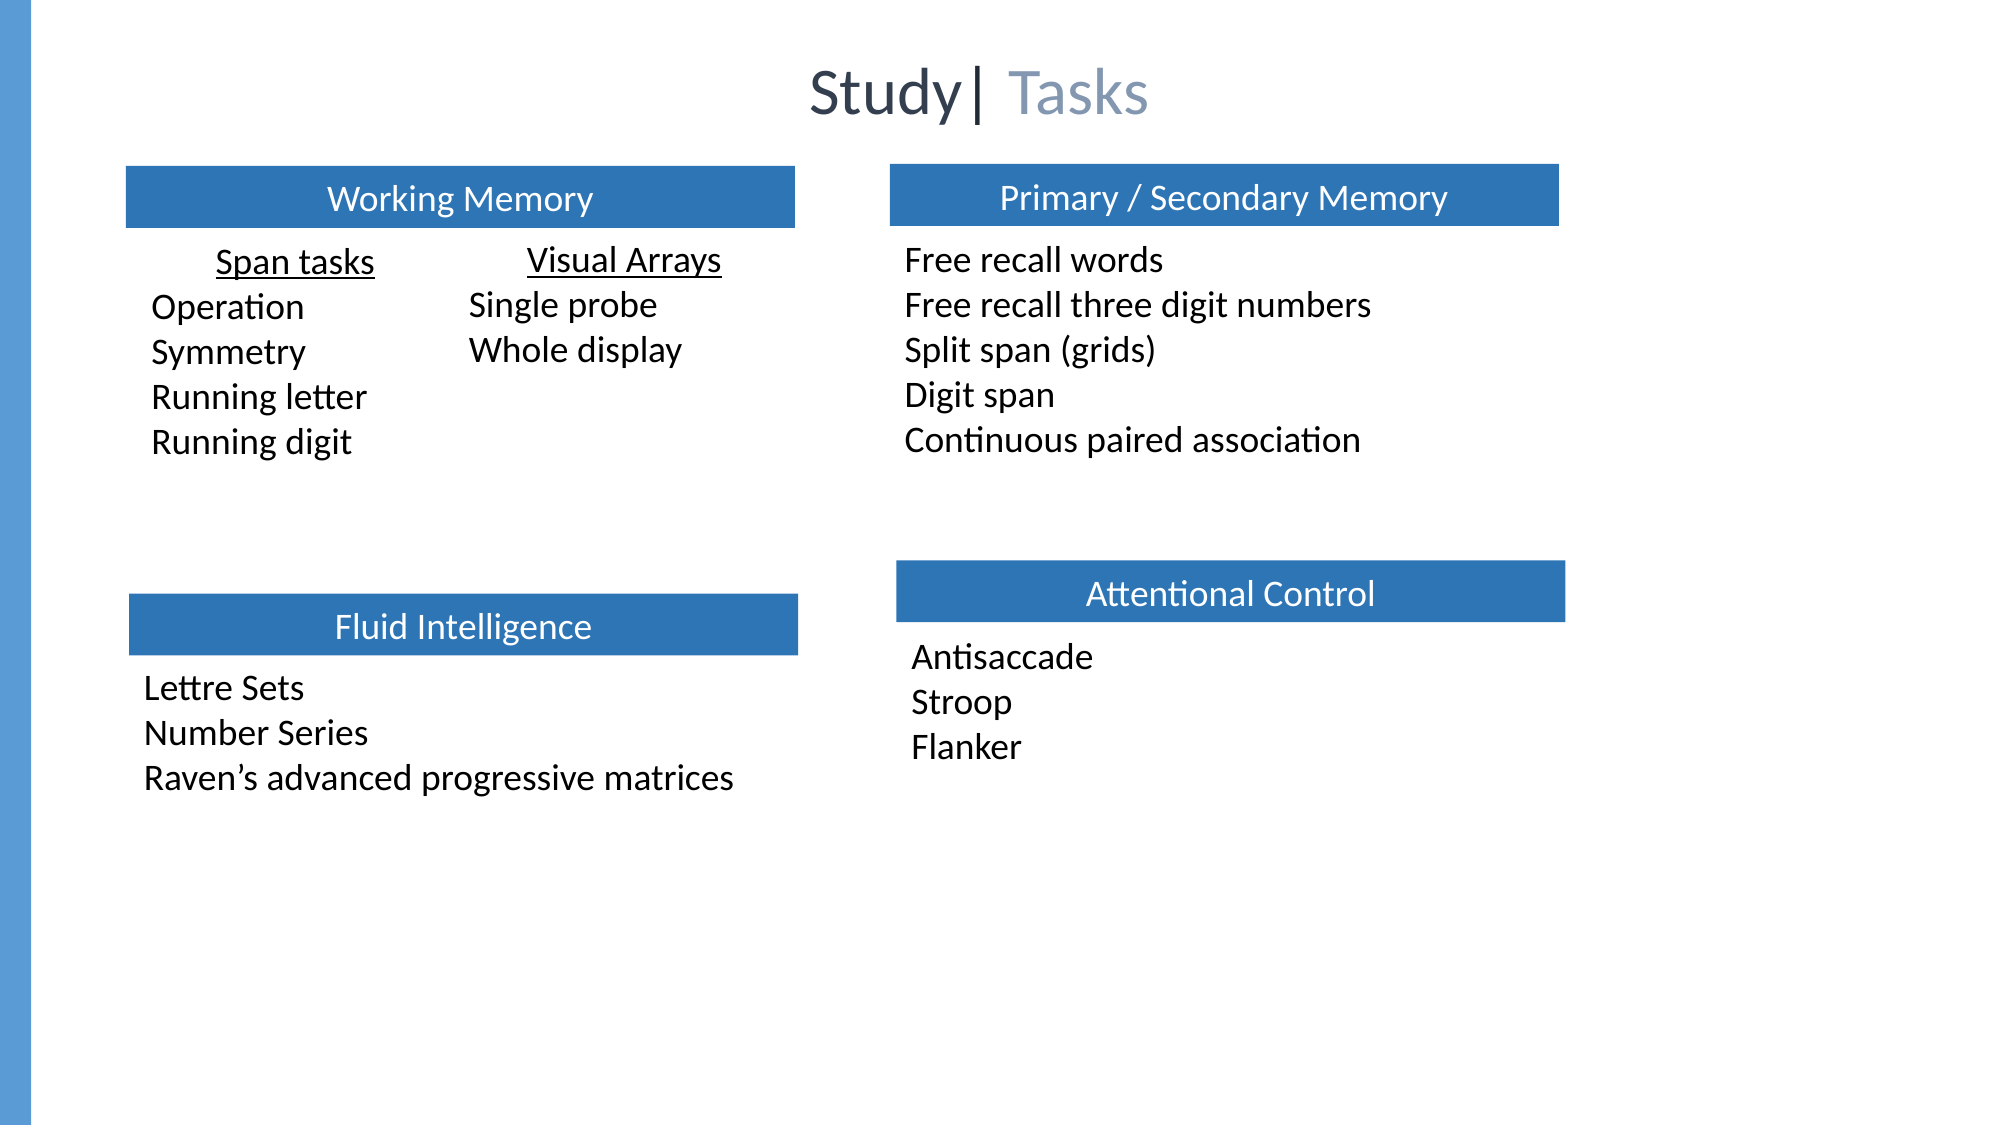

Study| Tasks
Primary / Secondary Memory
Working Memory
Visual Arrays
Single probe
Whole display
Span tasks
Operation
Symmetry
Running letter
Running digit

Free recall words
Free recall three digit numbers
Split span (grids)
Digit span
Continuous paired association
Attentional Control
Antisaccade
Stroop
Flanker
Fluid Intelligence
Lettre Sets
Number Series
Raven’s advanced progressive matrices